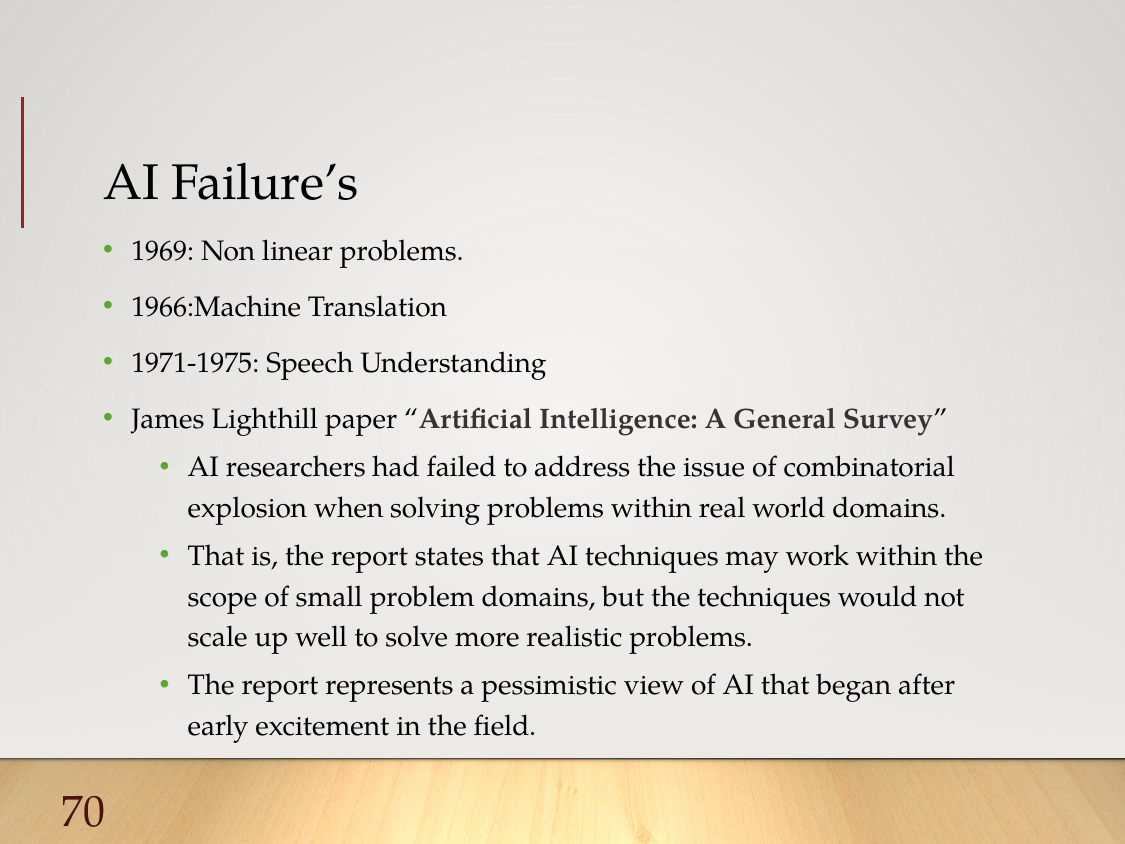

# AI Failure’s
1969: Non linear problems.
1966:Machine Translation
1971-1975: Speech Understanding
James Lighthill paper “Artificial Intelligence: A General Survey”
AI researchers had failed to address the issue of combinatorial explosion when solving problems within real world domains.
That is, the report states that AI techniques may work within the scope of small problem domains, but the techniques would not scale up well to solve more realistic problems.
The report represents a pessimistic view of AI that began after early excitement in the field.

70